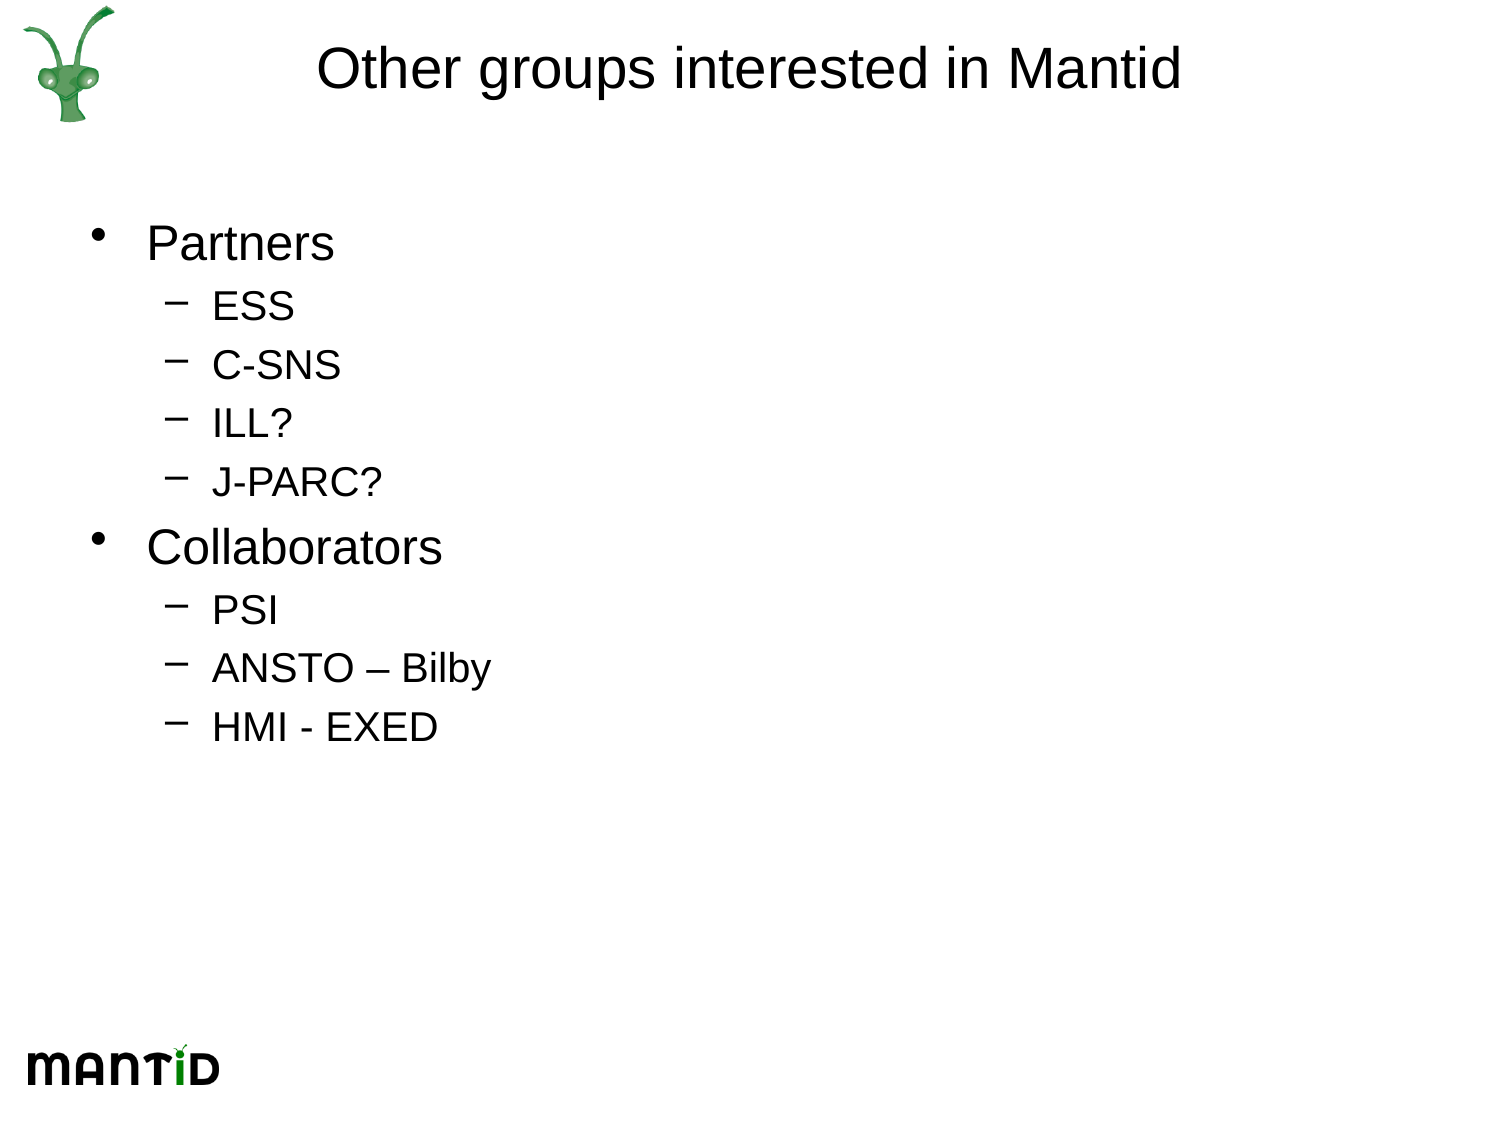

# Other groups interested in Mantid
Partners
ESS
C-SNS
ILL?
J-PARC?
Collaborators
PSI
ANSTO – Bilby
HMI - EXED